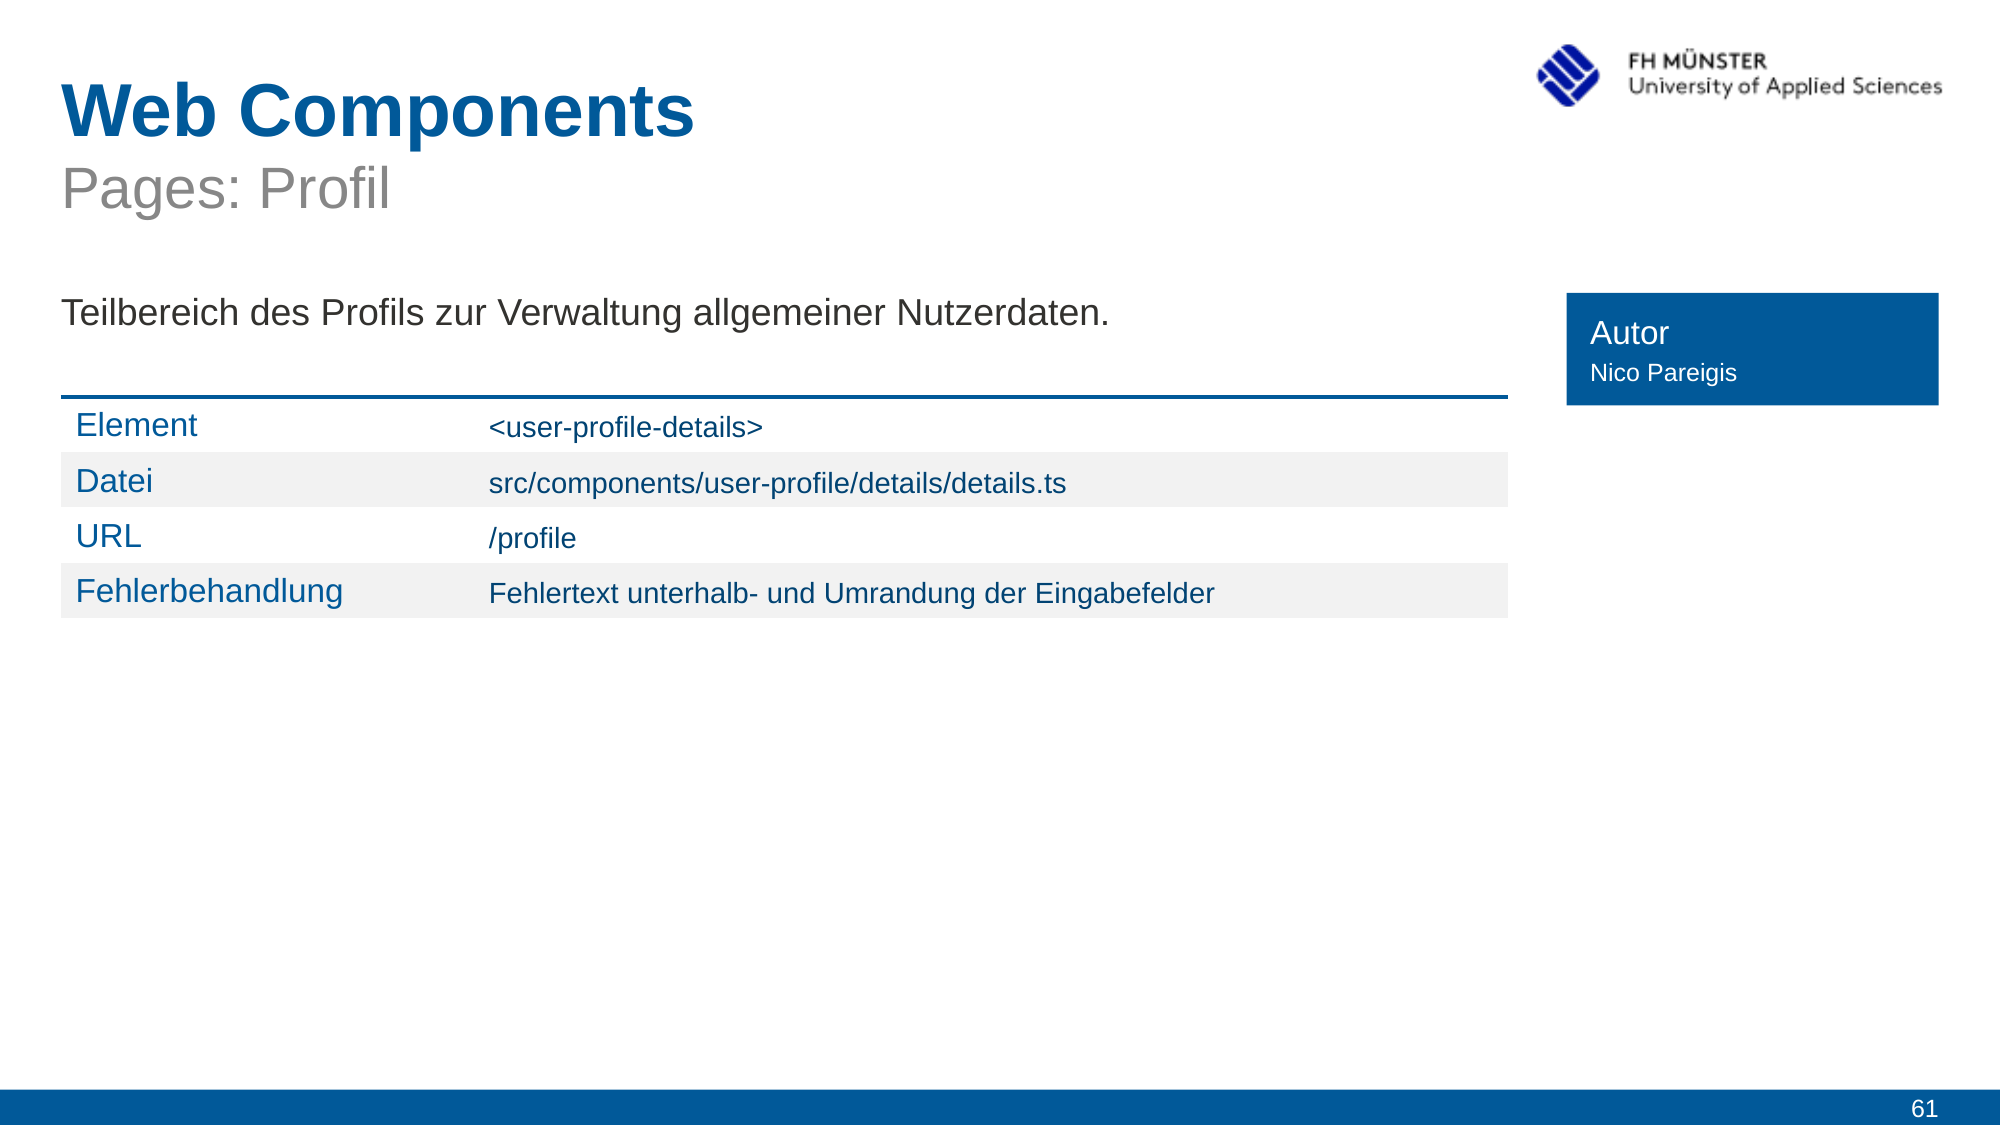

# Web Components
Pages: Profil

Teilbereich des Profils zur Verwaltung allgemeiner Nutzerdaten.

Autor
Nico Pareigis
| Element | <user-profile-details> |
| --- | --- |
| Datei | src/components/user-profile/details/details.ts |
| URL | /profile |
| Fehlerbehandlung | Fehlertext unterhalb- und Umrandung der Eingabefelder |